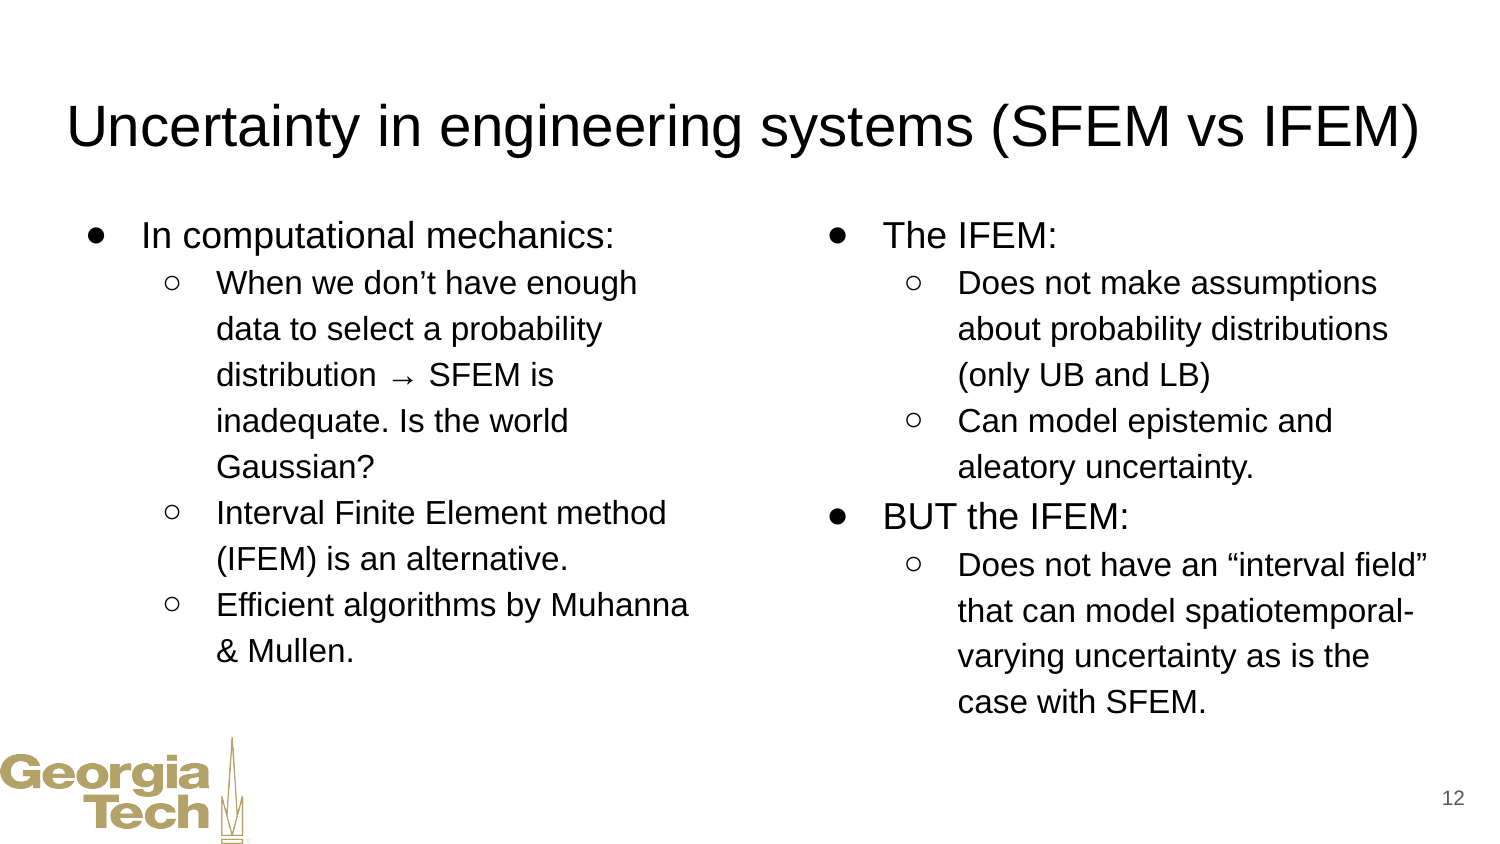

# Uncertainty in engineering systems (SFEM vs IFEM)

In computational mechanics:
When we don’t have enough data to select a probability distribution → SFEM is inadequate. Is the world Gaussian?
Interval Finite Element method (IFEM) is an alternative.
Efficient algorithms by Muhanna & Mullen.

The IFEM:
Does not make assumptions about probability distributions (only UB and LB)
Can model epistemic and aleatory uncertainty.
BUT the IFEM:
Does not have an “interval field” that can model spatiotemporal-varying uncertainty as is the case with SFEM.
12